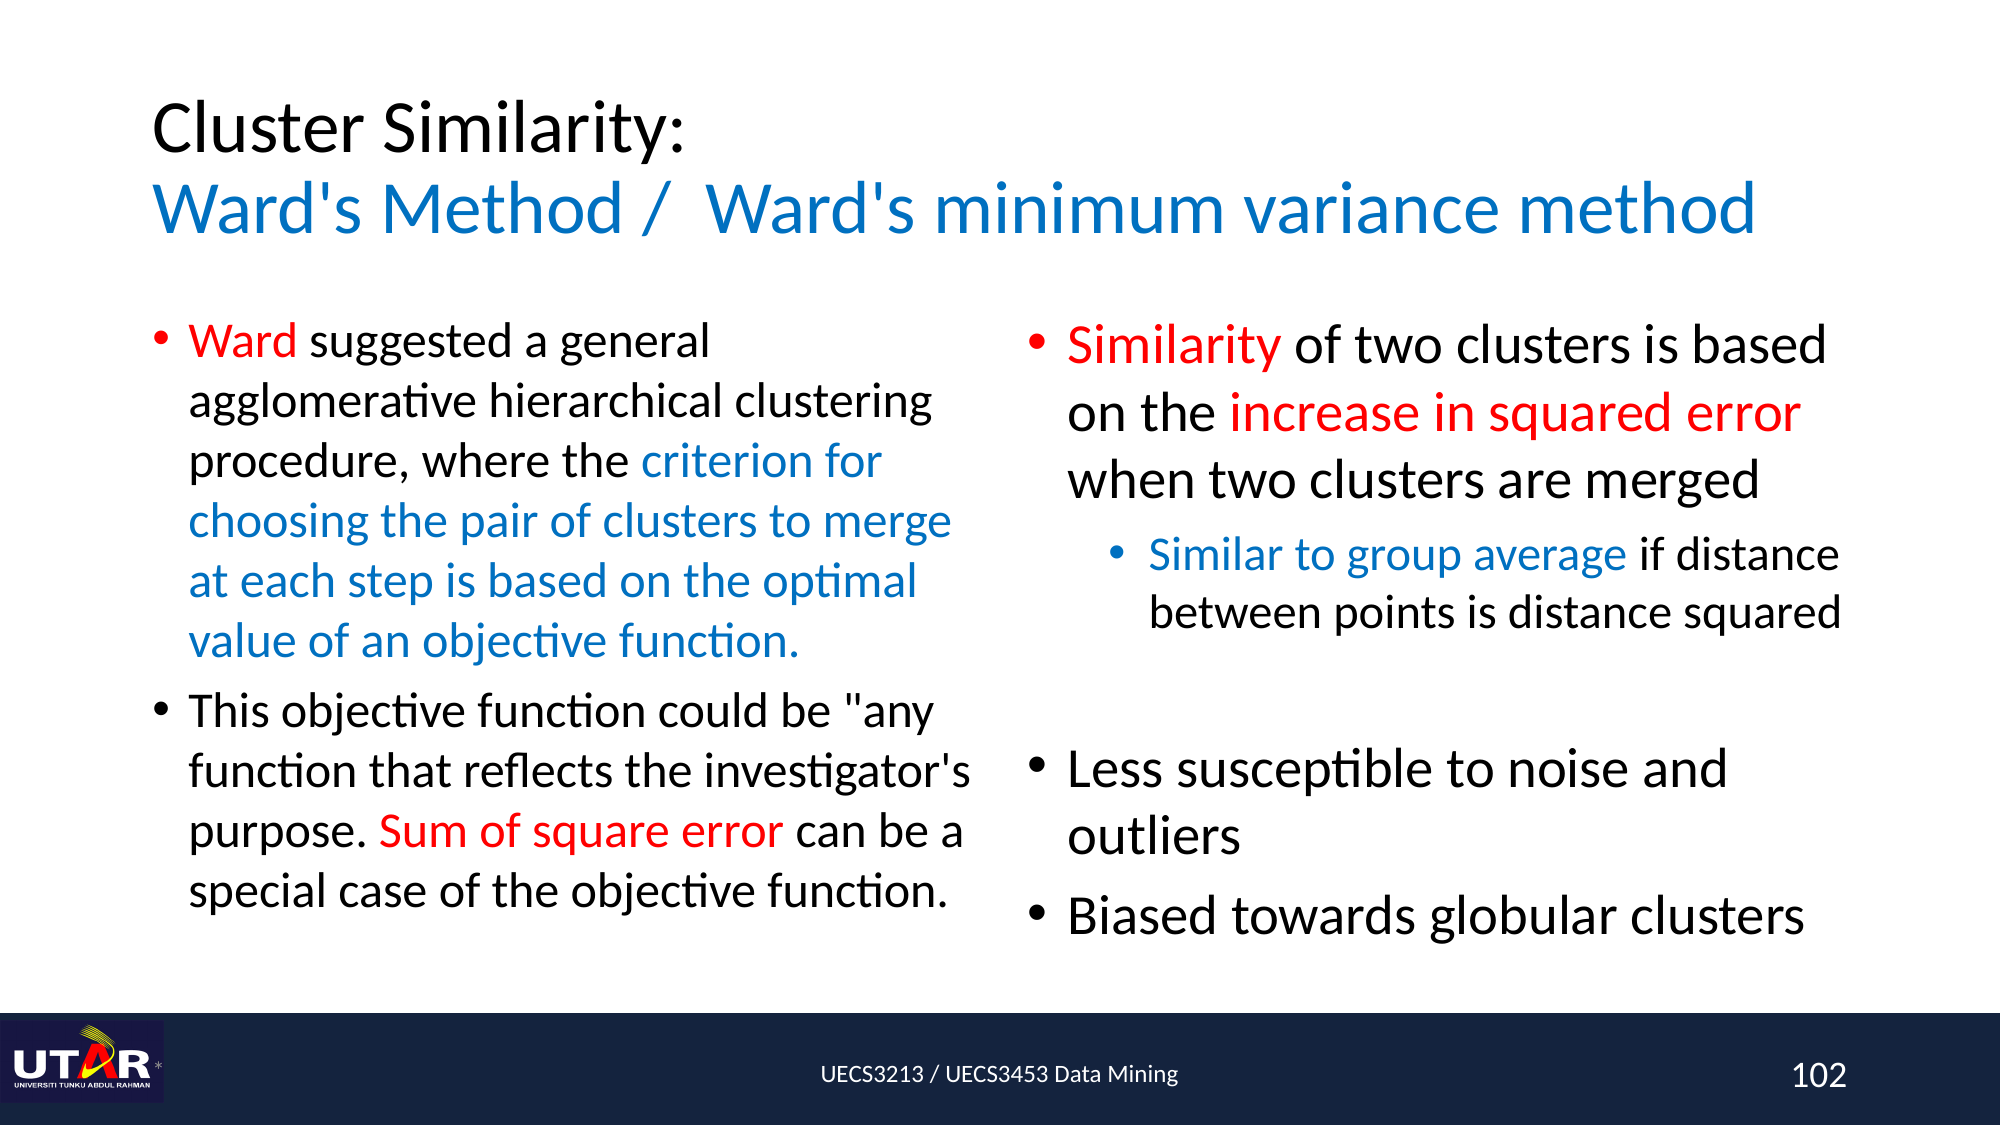

# Cluster Similarity: Ward's Method /  Ward's minimum variance method
Ward suggested a general agglomerative hierarchical clustering procedure, where the criterion for choosing the pair of clusters to merge at each step is based on the optimal value of an objective function.
This objective function could be "any function that reflects the investigator's purpose. Sum of square error can be a special case of the objective function.

Similarity of two clusters is based on the increase in squared error when two clusters are merged
Similar to group average if distance between points is distance squared

Less susceptible to noise and outliers
Biased towards globular clusters

*
UECS3213 / UECS3453 Data Mining
102